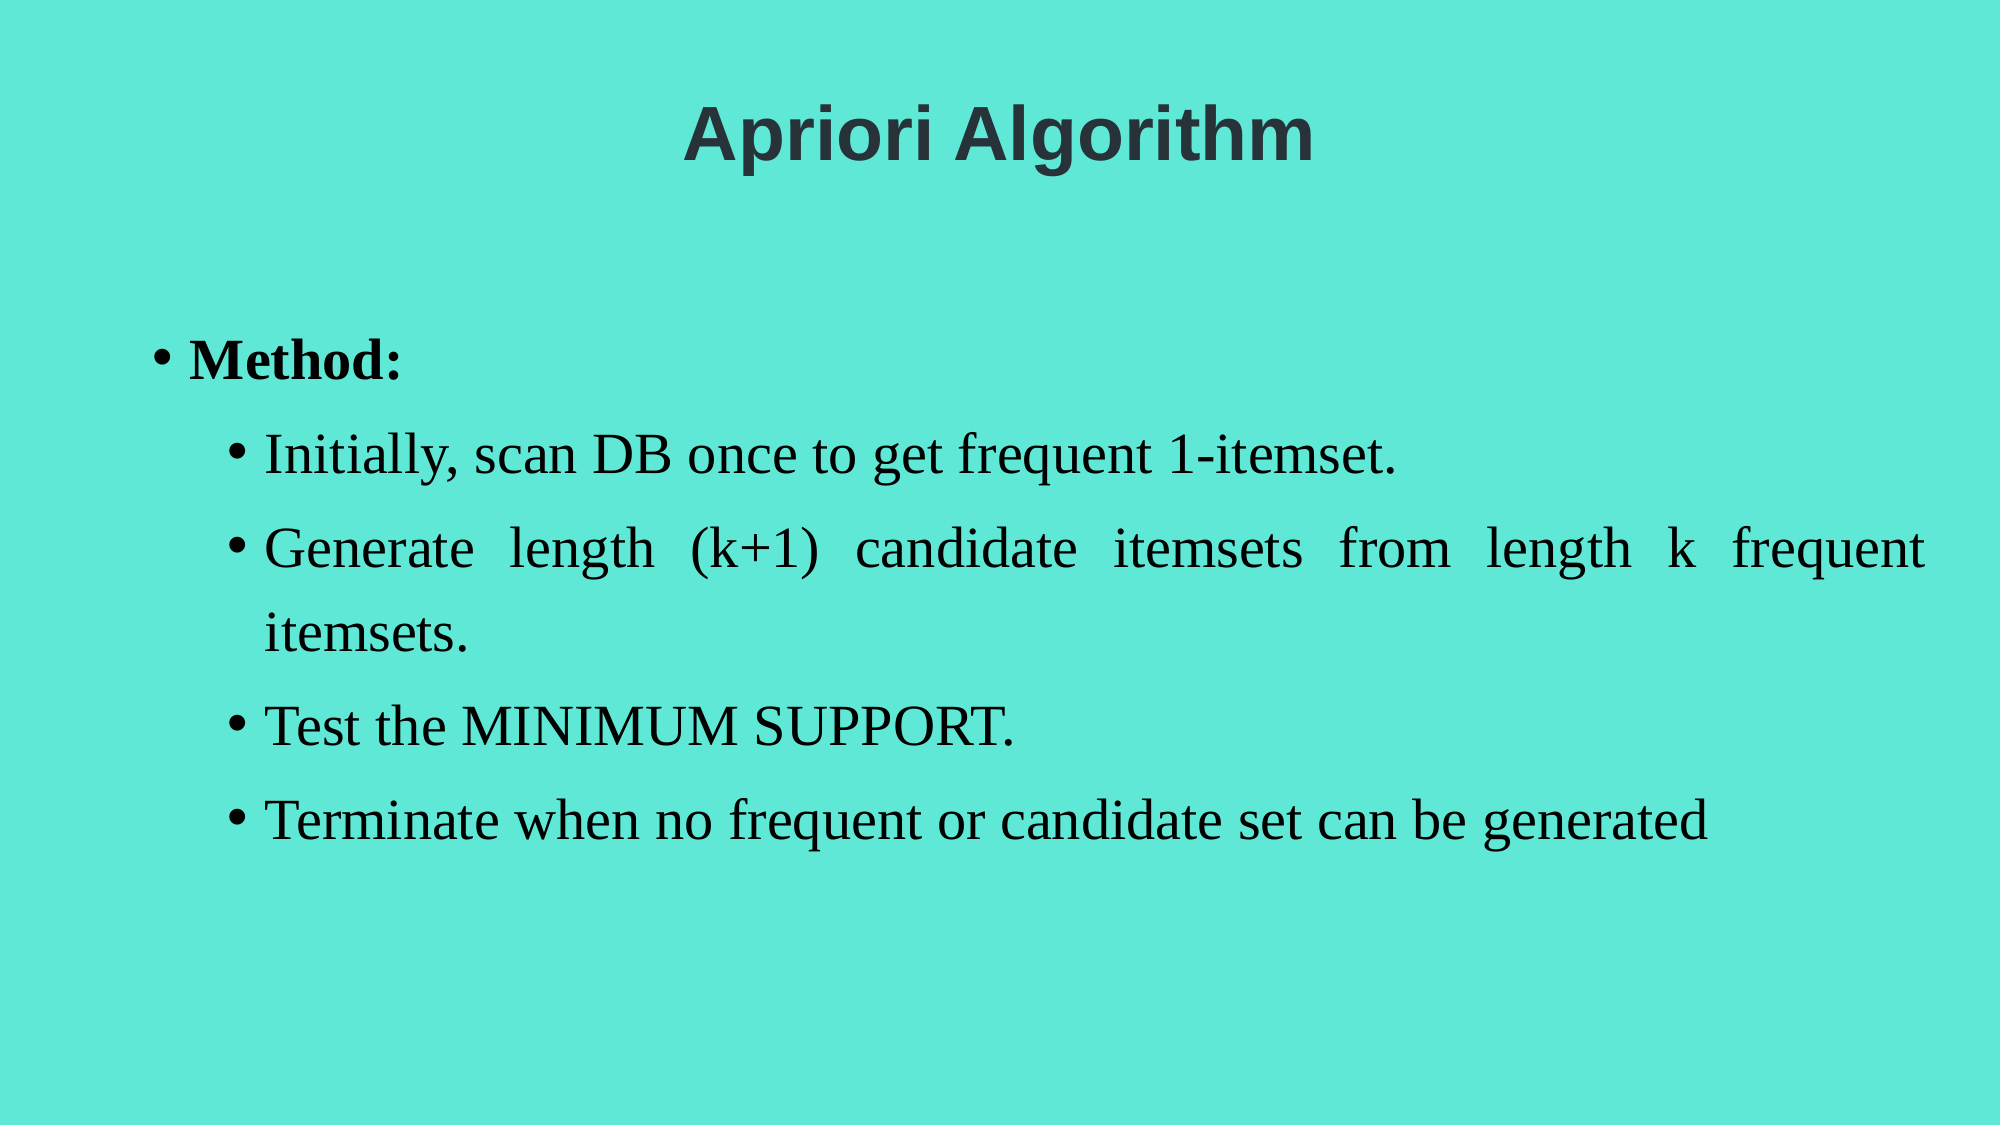

# Apriori Algorithm
Method:
Initially, scan DB once to get frequent 1-itemset.
Generate length (k+1) candidate itemsets from length k frequent itemsets.
Test the MINIMUM SUPPORT.
Terminate when no frequent or candidate set can be generated